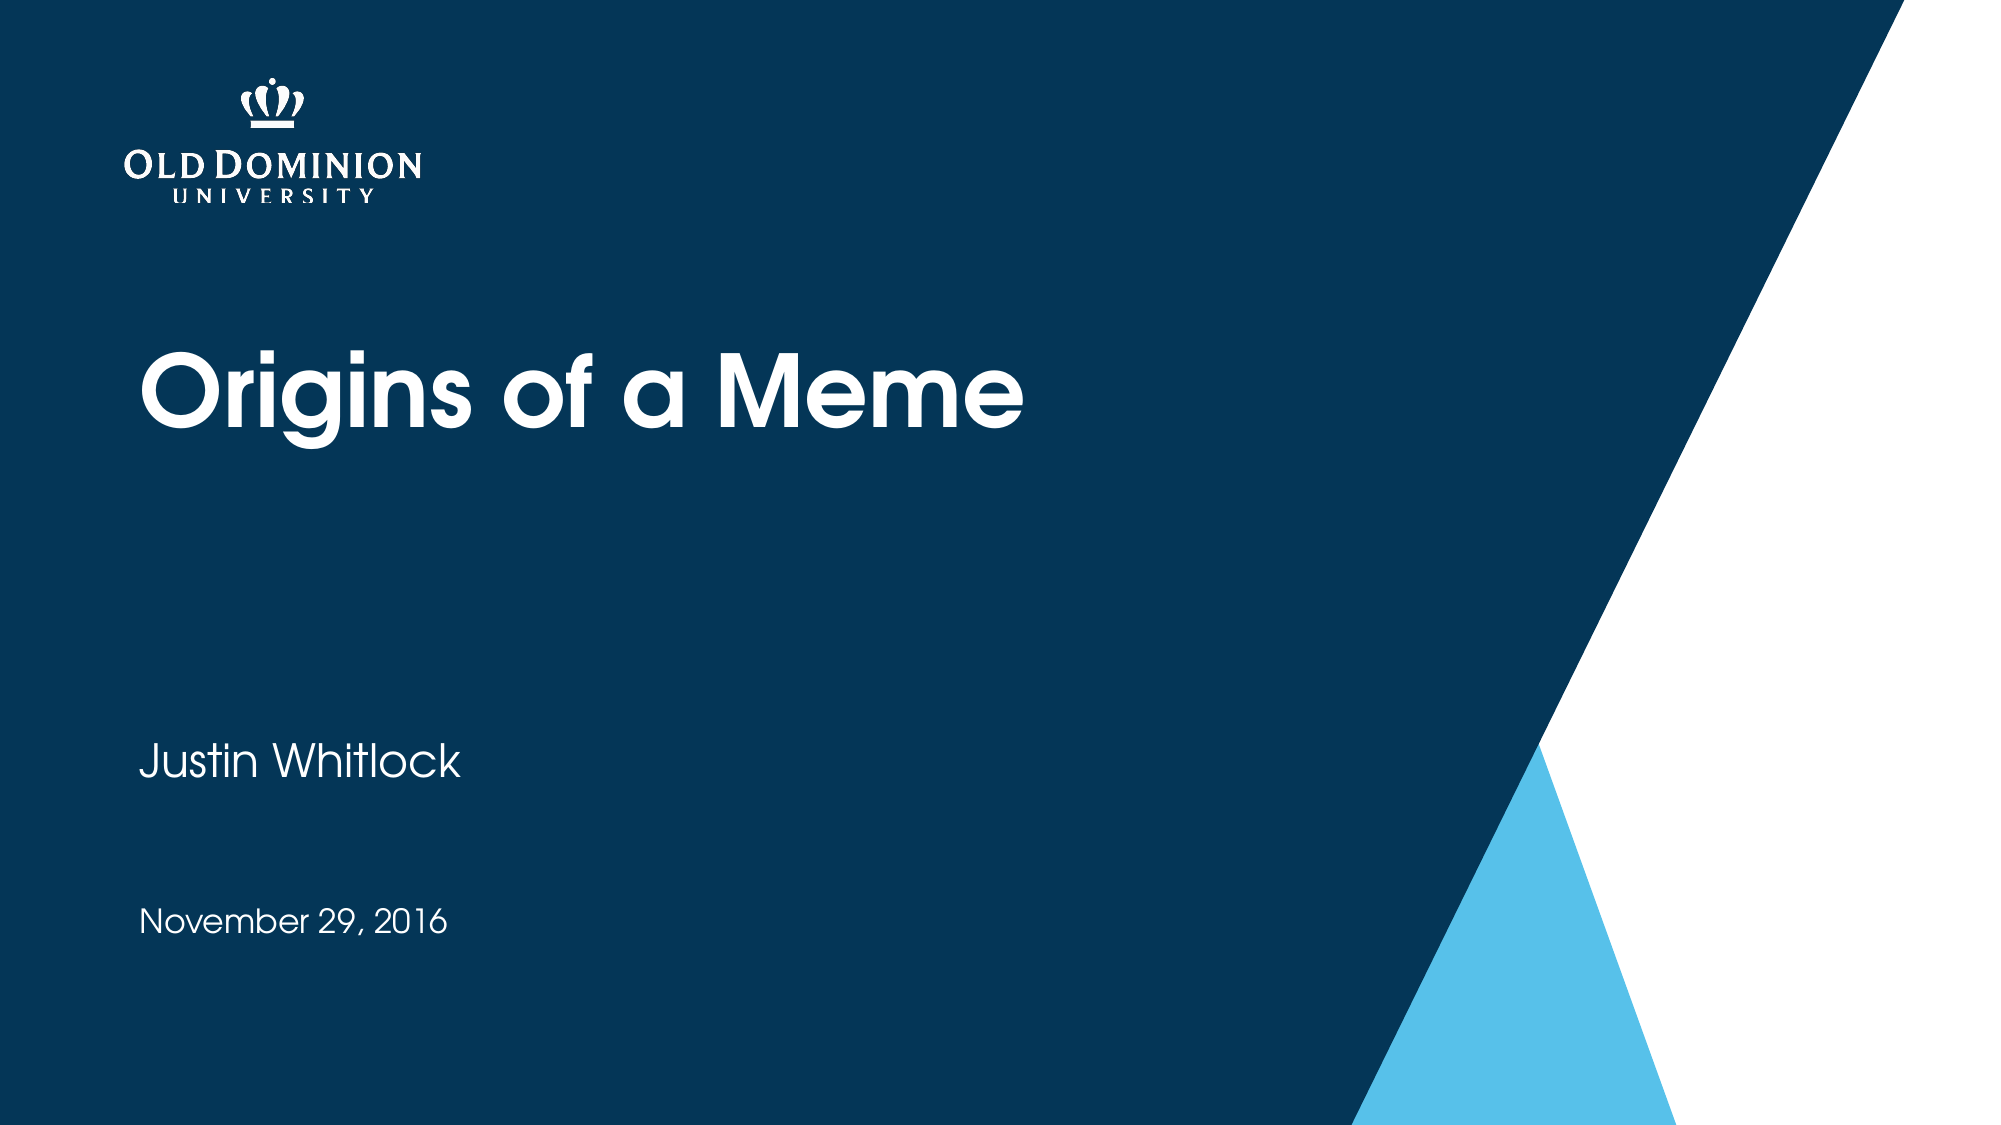

# Origins of a Meme
Justin Whitlock
November 29, 2016